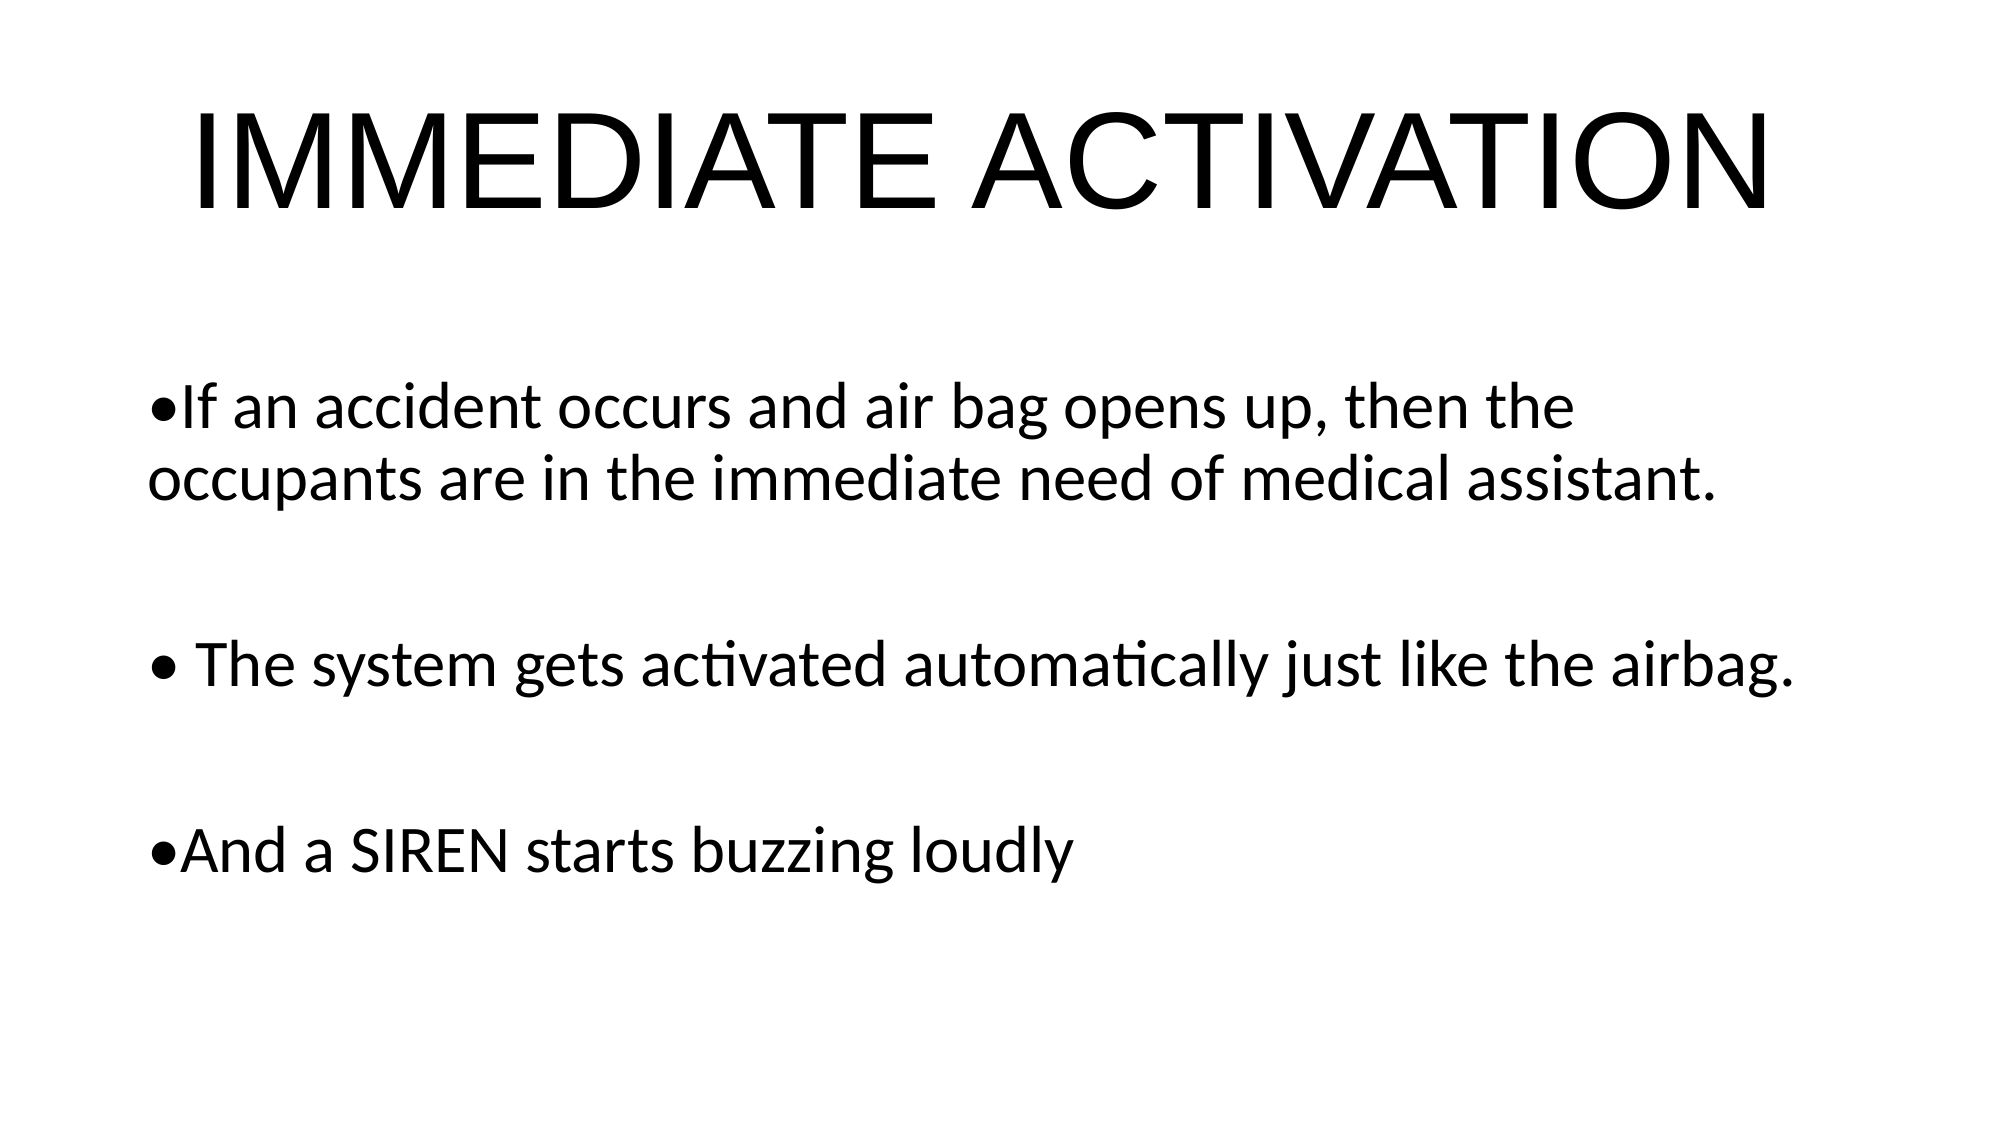

# IMMEDIATE ACTIVATION

•If an accident occurs and air bag opens up, then the occupants are in the immediate need of medical assistant.

• The system gets activated automatically just like the airbag.

•And a SIREN starts buzzing loudly